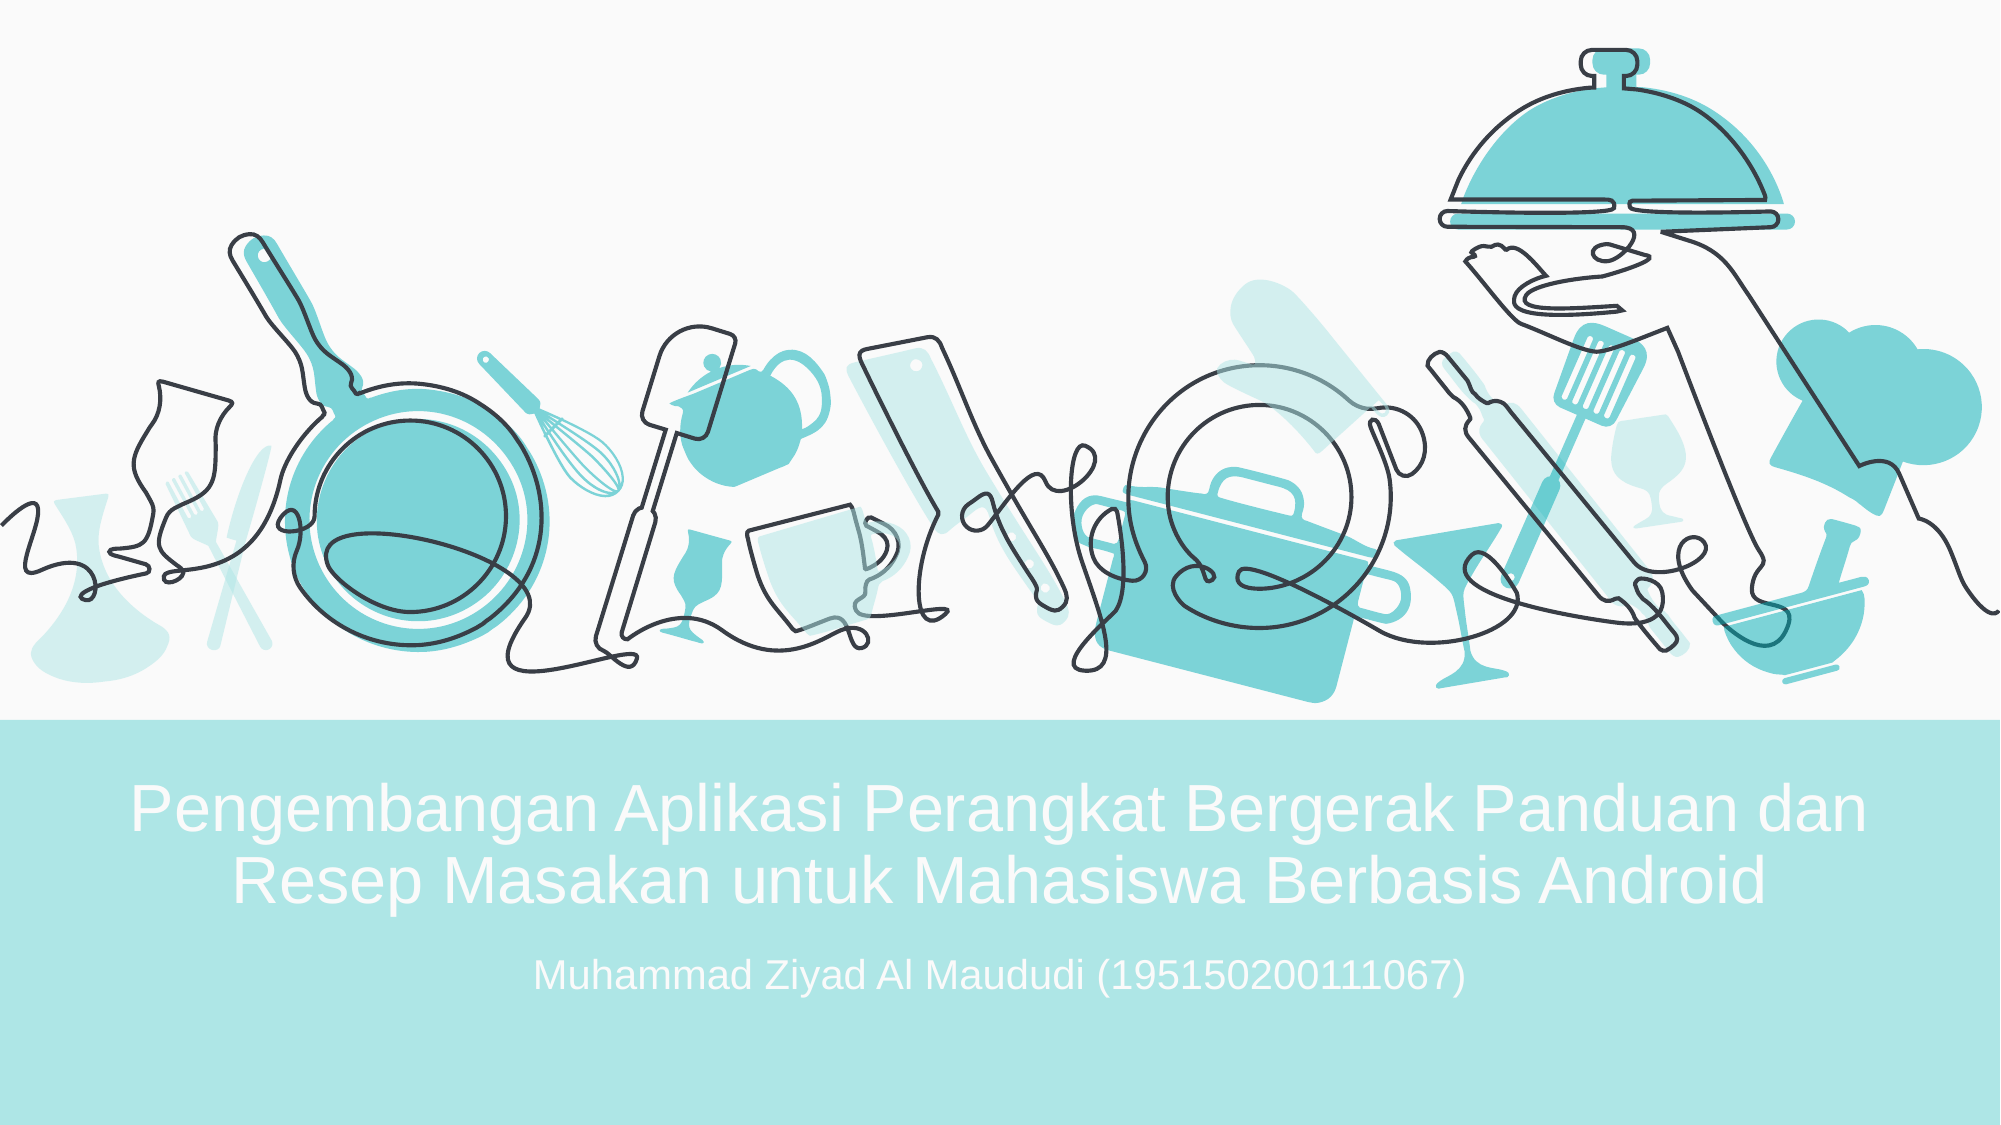

Pengembangan Aplikasi Perangkat Bergerak Panduan dan Resep Masakan untuk Mahasiswa Berbasis Android
Muhammad Ziyad Al Maududi (195150200111067)